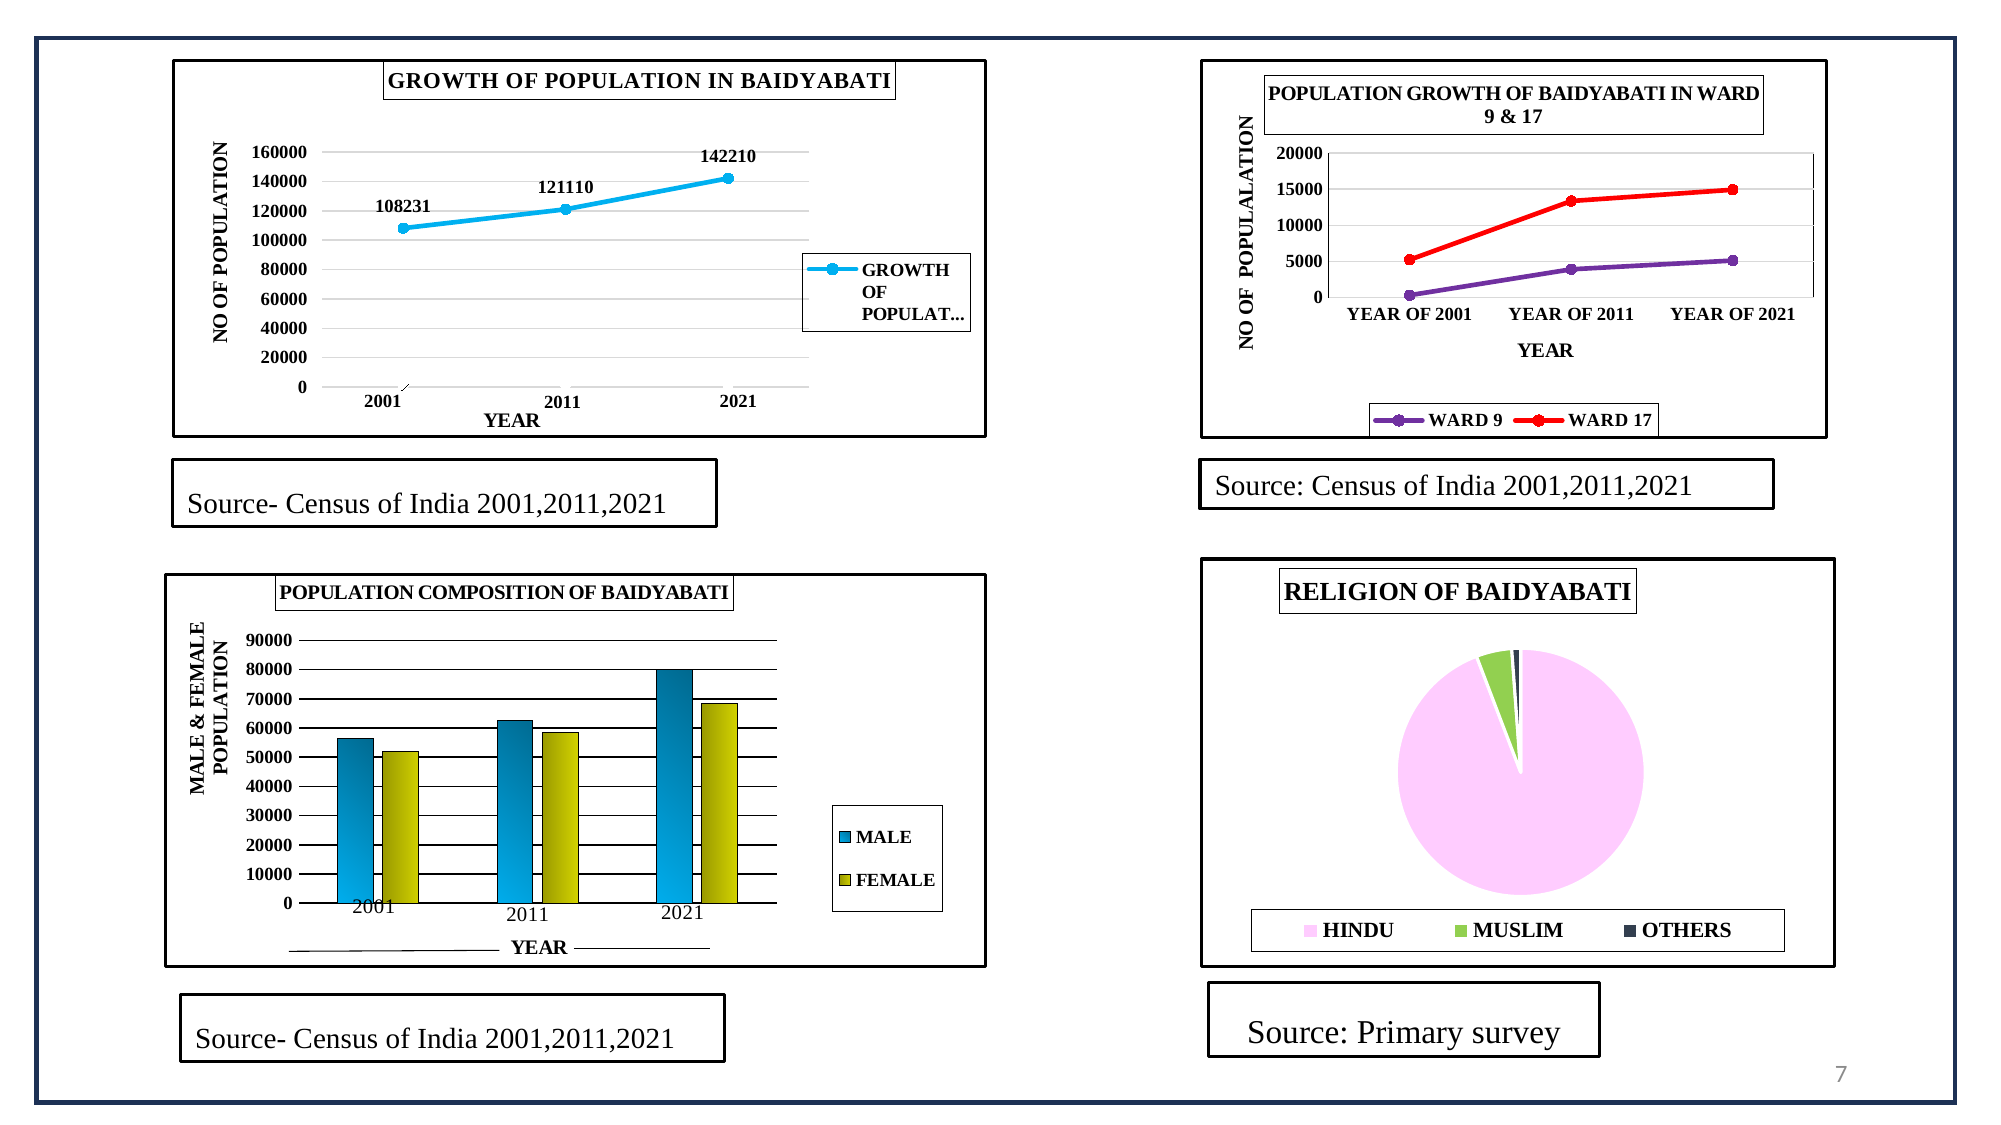

### Chart: GROWTH OF POPULATION IN BAIDYABATI

| Category | YEAR | GROWTH OF  POPULATION |
|---|---|---|

### Chart: POPULATION GROWTH OF BAIDYABATI IN WARD 9 & 17

| Category | WARD 9 | WARD 17 |
|---|---|---|
| YEAR OF 2001 | 336.0 | 5237.0 |
| YEAR OF 2011 | 3927.0 | 13360.0 |
| YEAR OF 2021 | 5126.0 | 14923.0 |
Source- Census of India 2001,2011,2021
Source: Census of India 2001,2011,2021

### Chart: RELIGION OF BAIDYABATI

| Category |  |
|---|---|
| HINDU | 94.21 |
| MUSLIM | 4.62 |
| OTHERS | 1.16 |

### Chart: POPULATION COMPOSITION OF BAIDYABATI

| Category | MALE  | FEMALE |
|---|---|---|
Source: Primary survey

Source- Census of India 2001,2011,2021
7